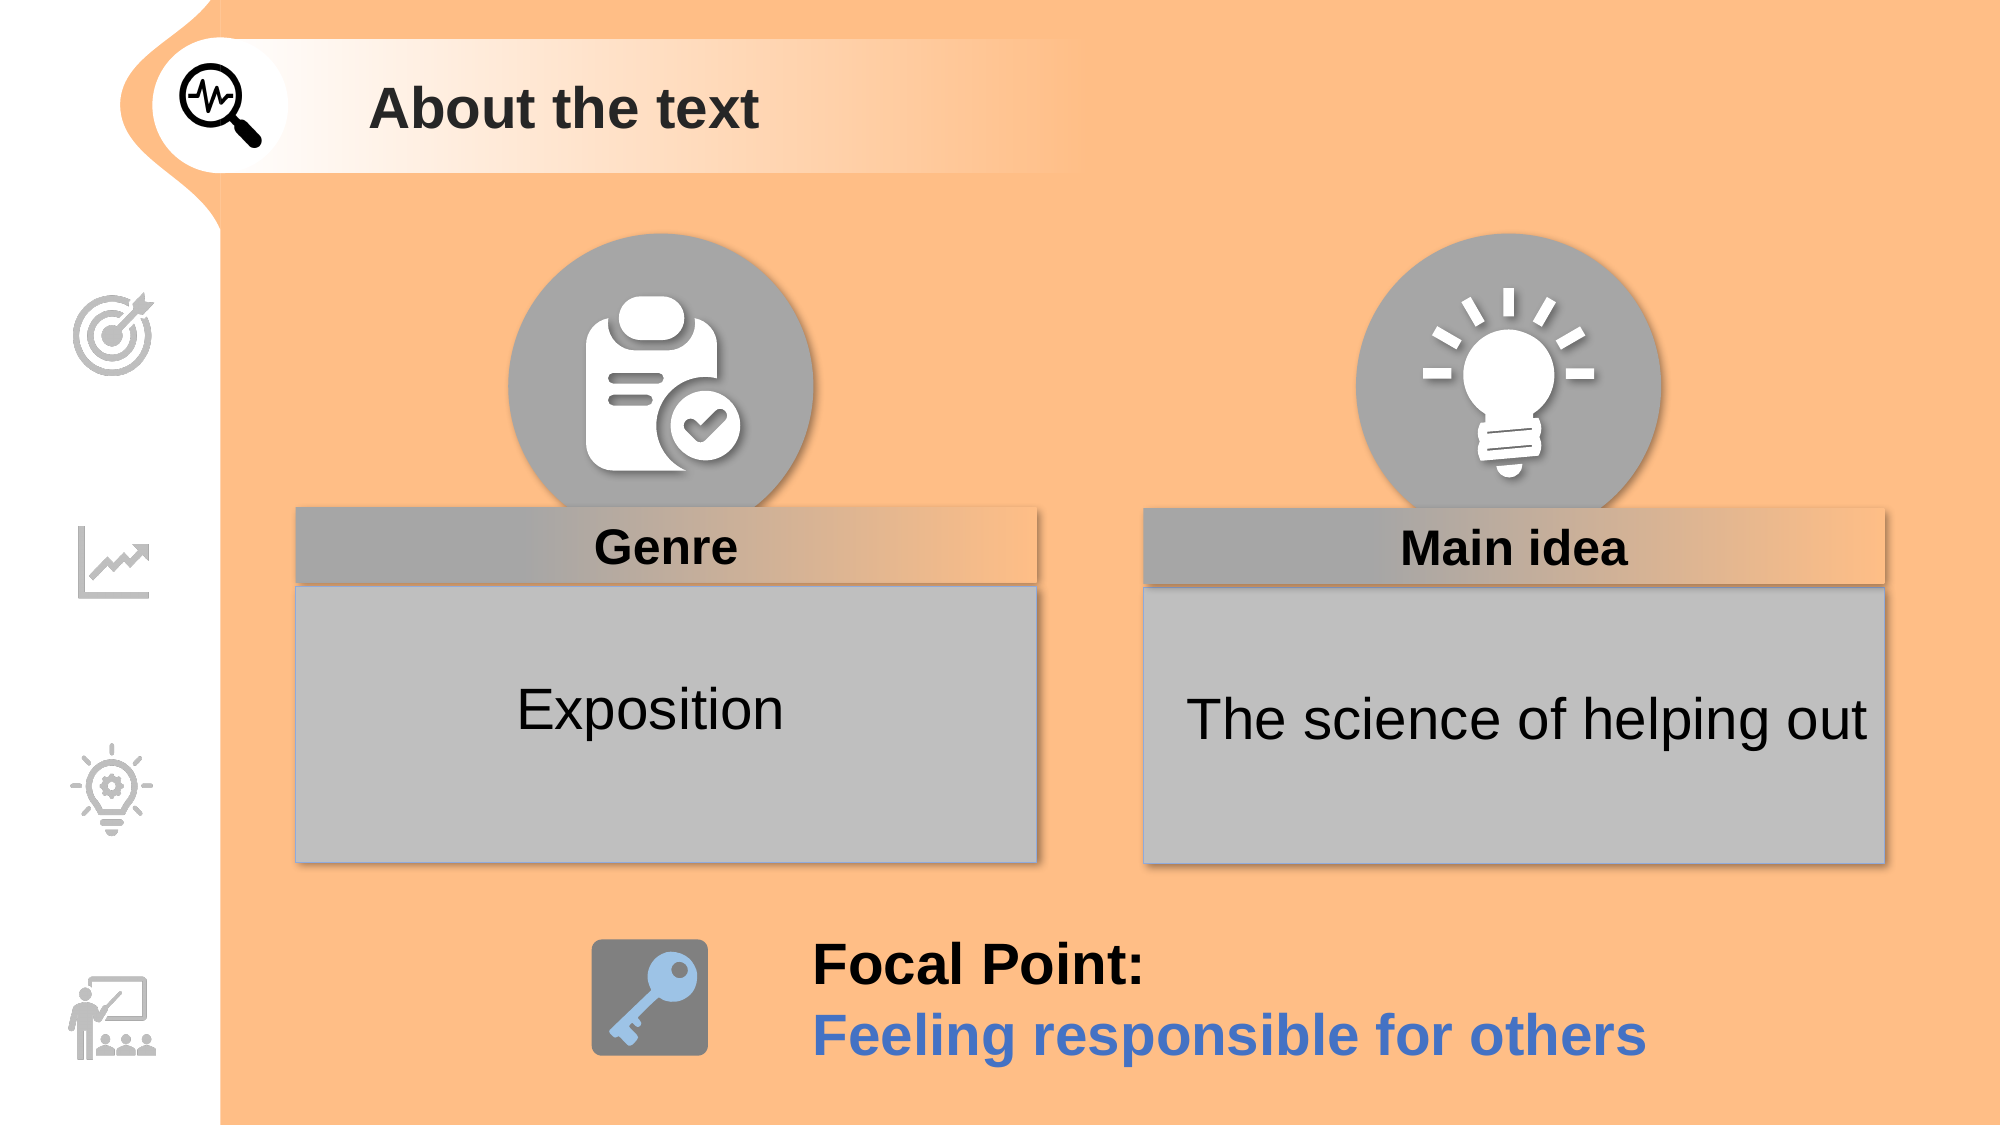

About the text

Genre

Exposition

The science of helping out
Main idea
Focal Point:
Feeling responsible for others